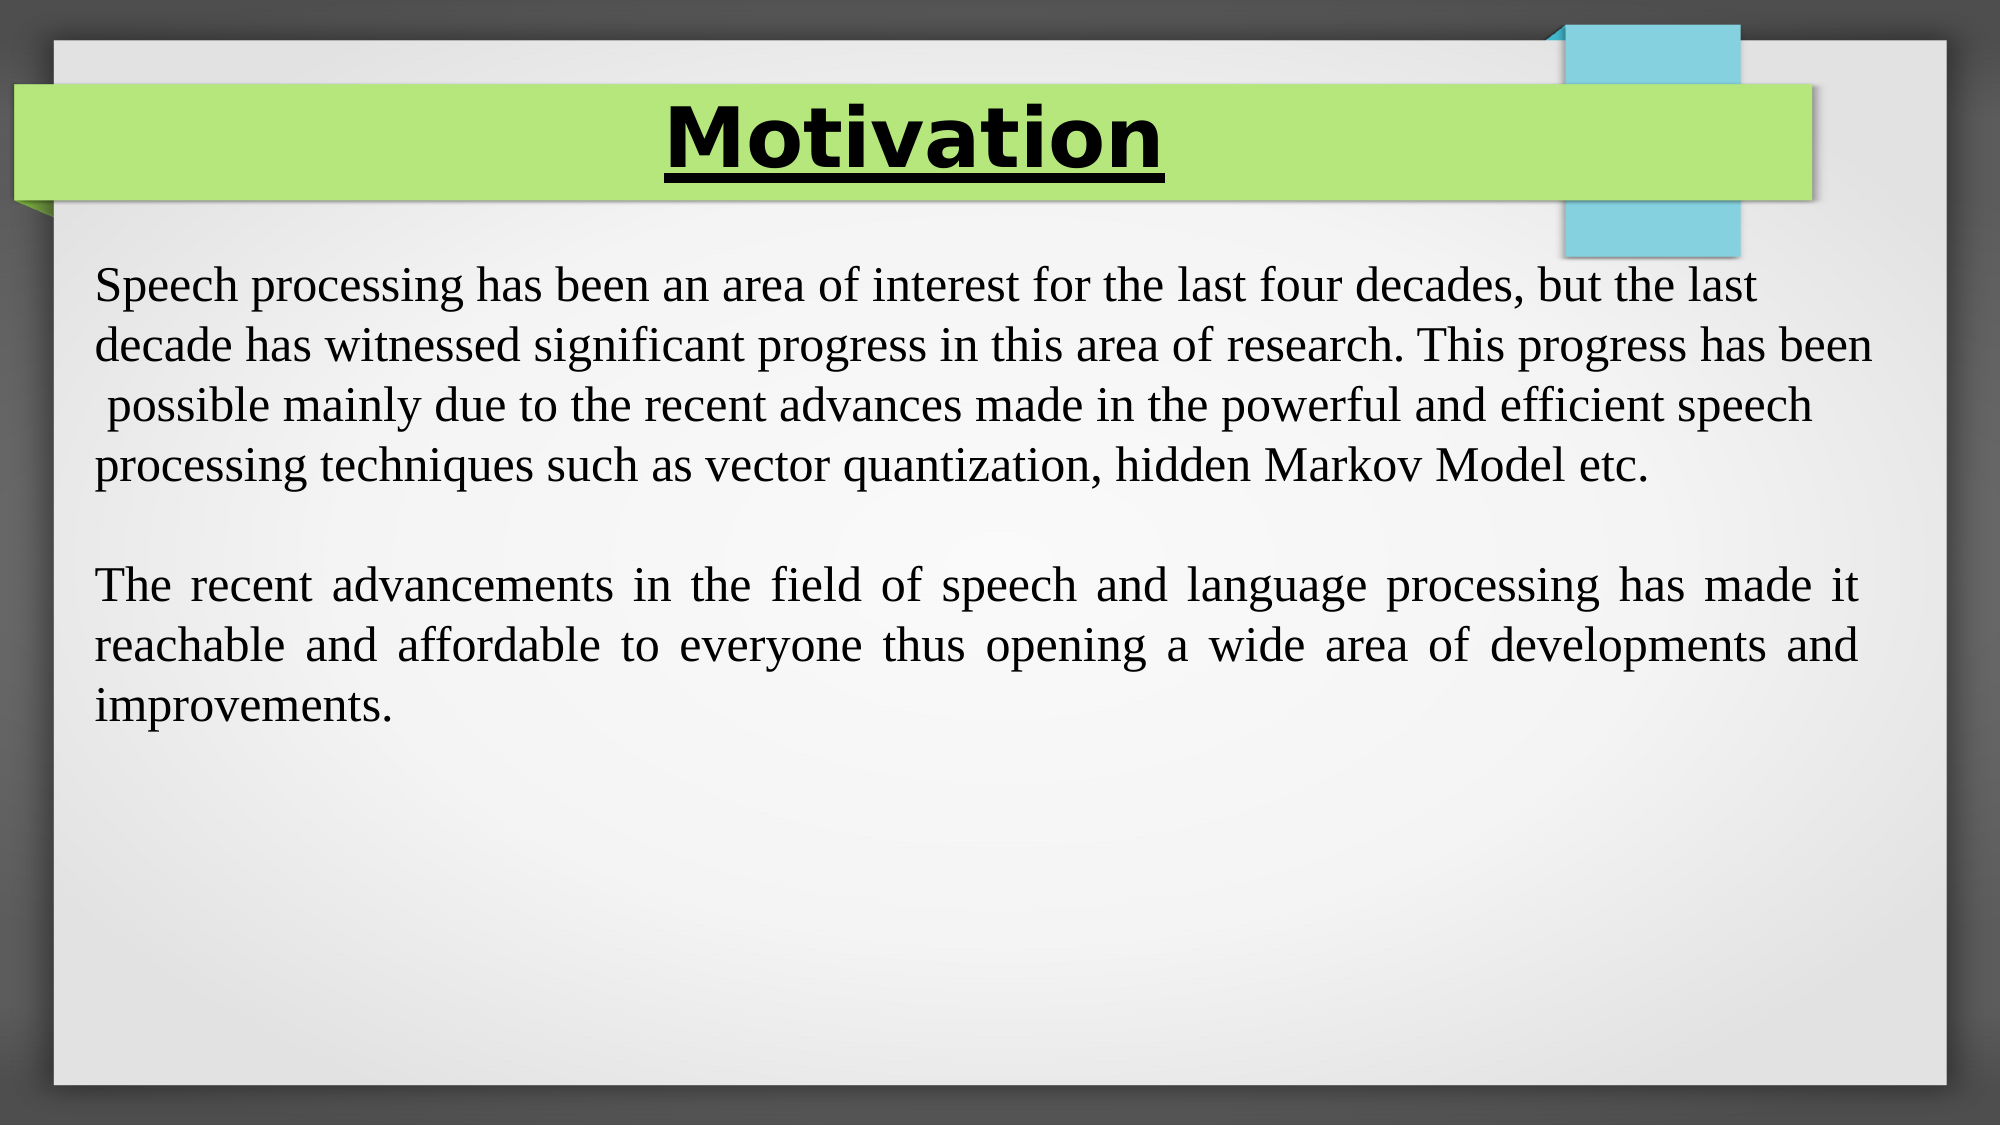

Motivation
Speech processing has been an area of interest for the last four decades, but the last  decade has witnessed significant progress in this area of research. This progress has been  possible mainly due to the recent advances made in the powerful and efficient speech  processing techniques such as vector quantization, hidden Markov Model etc.

The recent advancements in the field of speech and language processing has made it  reachable and affordable to everyone thus opening a wide area of developments and  improvements.